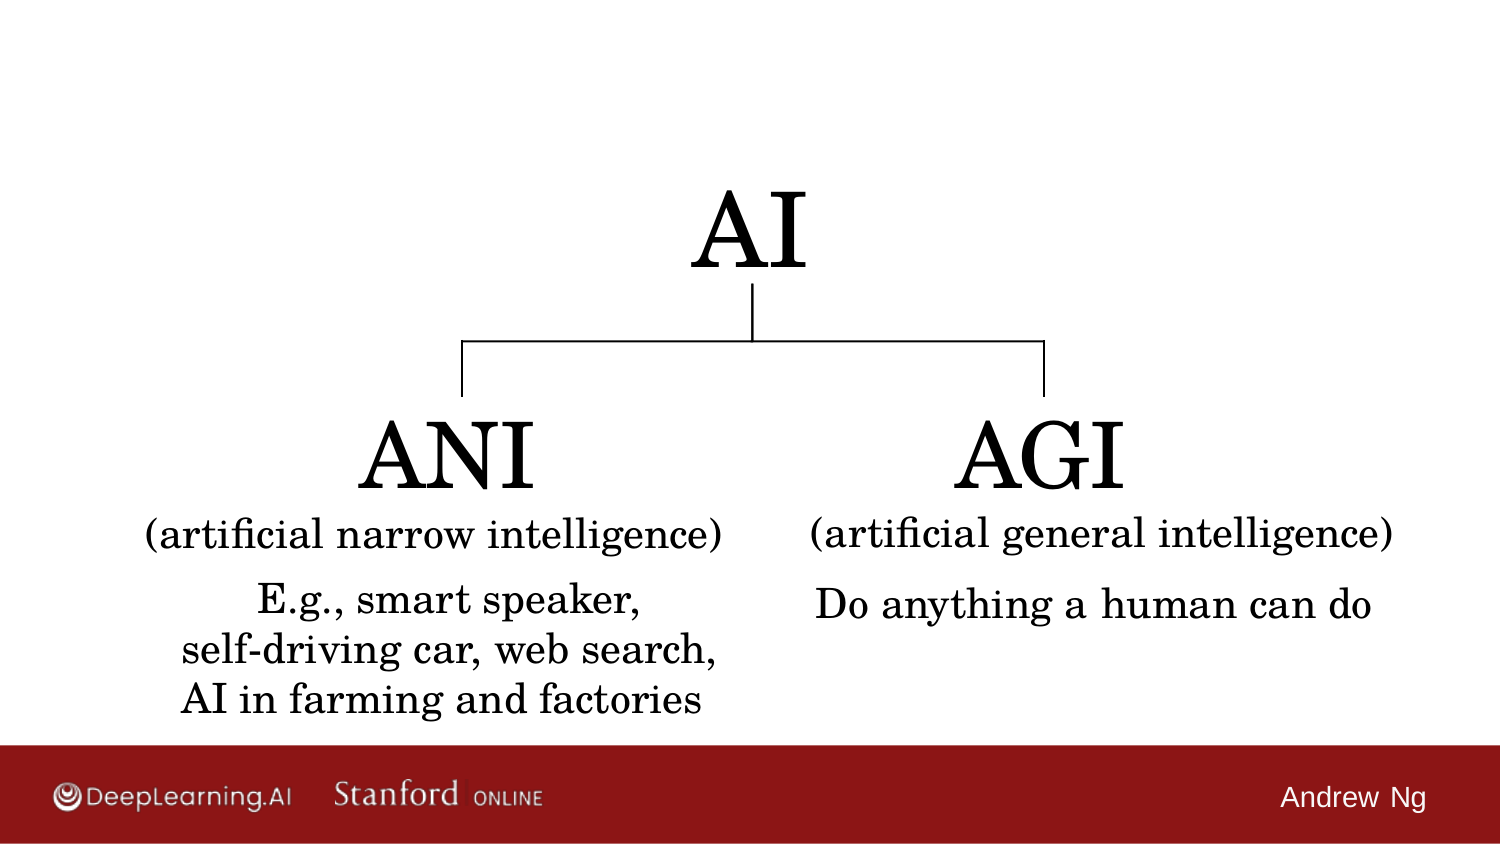

# AI

ANI
(artificial narrow intelligence)
E.g., smart speaker, self-driving car, web search, AI in farming and factories
AGI
(artificial general intelligence)
Do anything a human can do
Andrew Ng